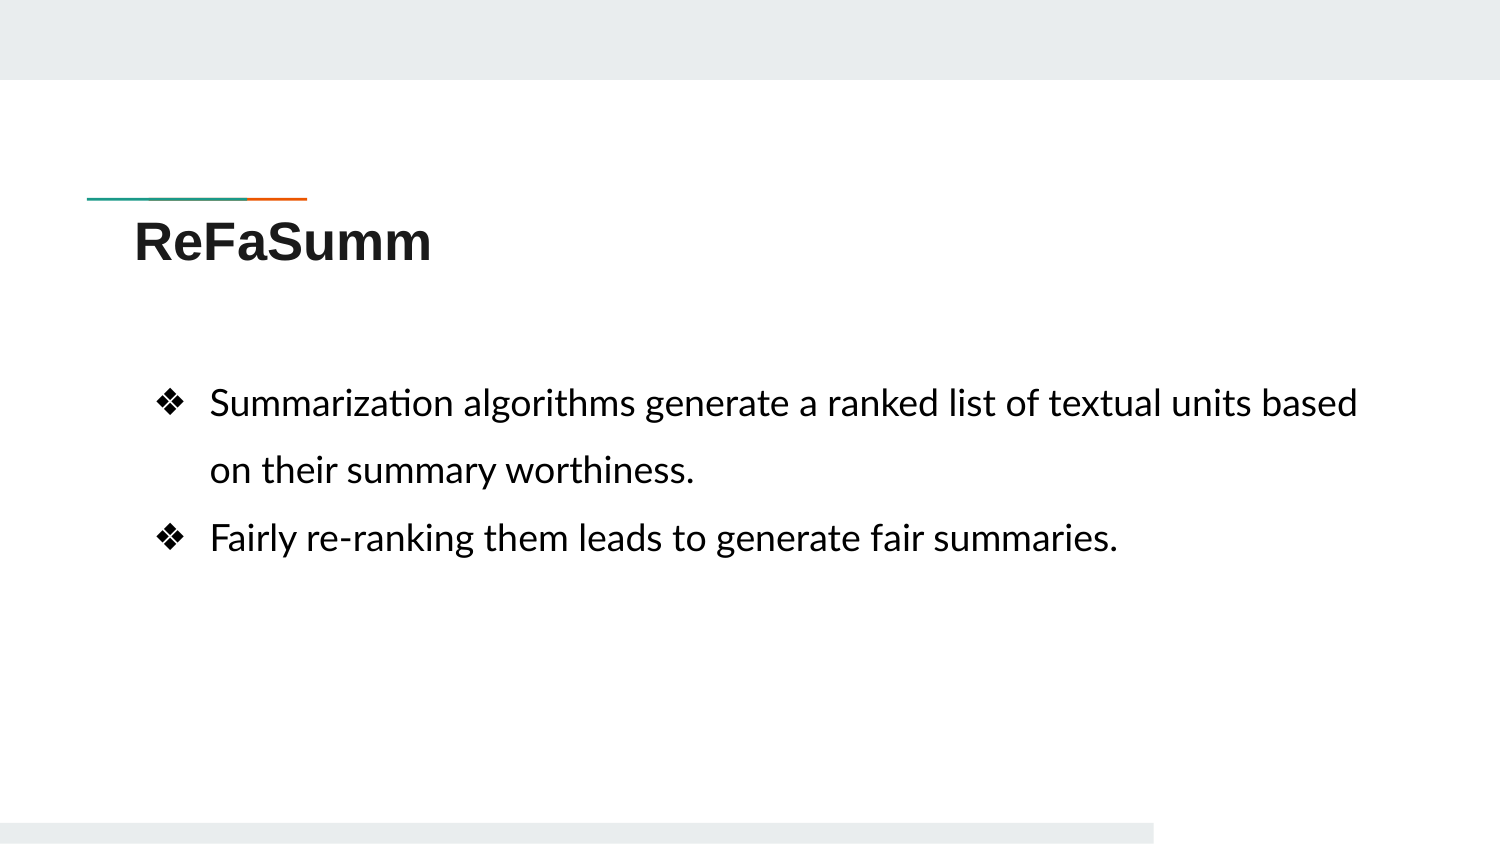

# ReFaSumm
Summarization algorithms generate a ranked list of textual units based on their summary worthiness.
Fairly re-ranking them leads to generate fair summaries.